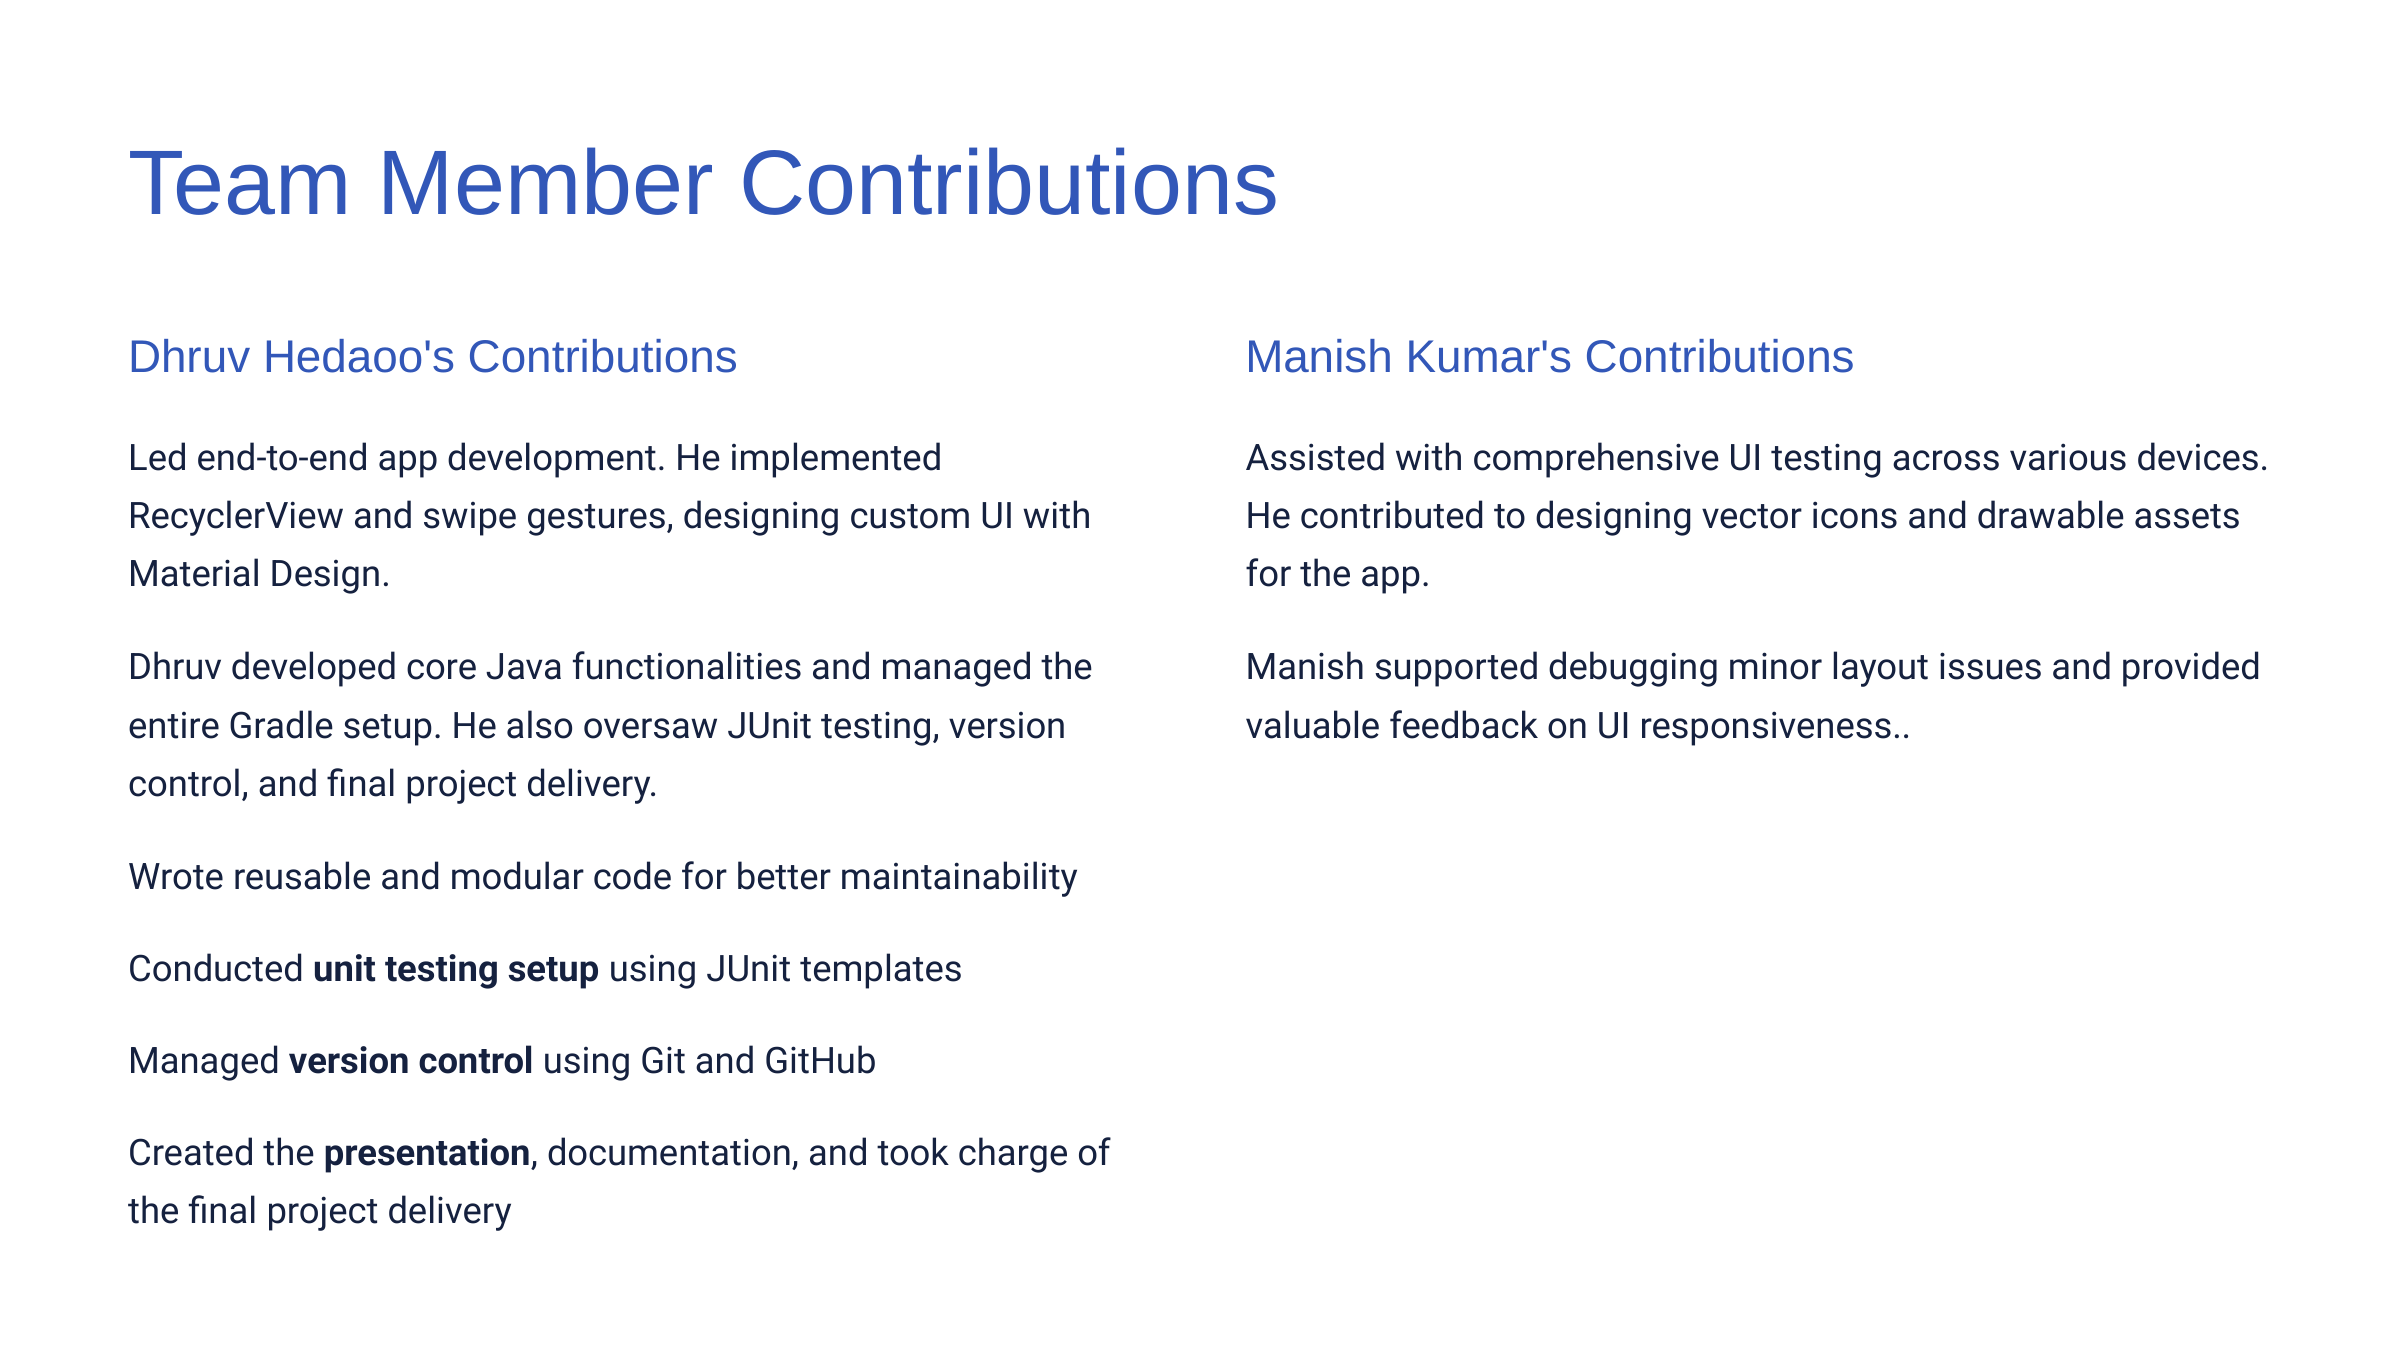

Team Member Contributions
Dhruv Hedaoo's Contributions
Manish Kumar's Contributions
Led end-to-end app development. He implemented RecyclerView and swipe gestures, designing custom UI with Material Design.
Assisted with comprehensive UI testing across various devices. He contributed to designing vector icons and drawable assets for the app.
Dhruv developed core Java functionalities and managed the entire Gradle setup. He also oversaw JUnit testing, version control, and final project delivery.
Manish supported debugging minor layout issues and provided valuable feedback on UI responsiveness..
Wrote reusable and modular code for better maintainability
Conducted unit testing setup using JUnit templates
Managed version control using Git and GitHub
Created the presentation, documentation, and took charge of the final project delivery